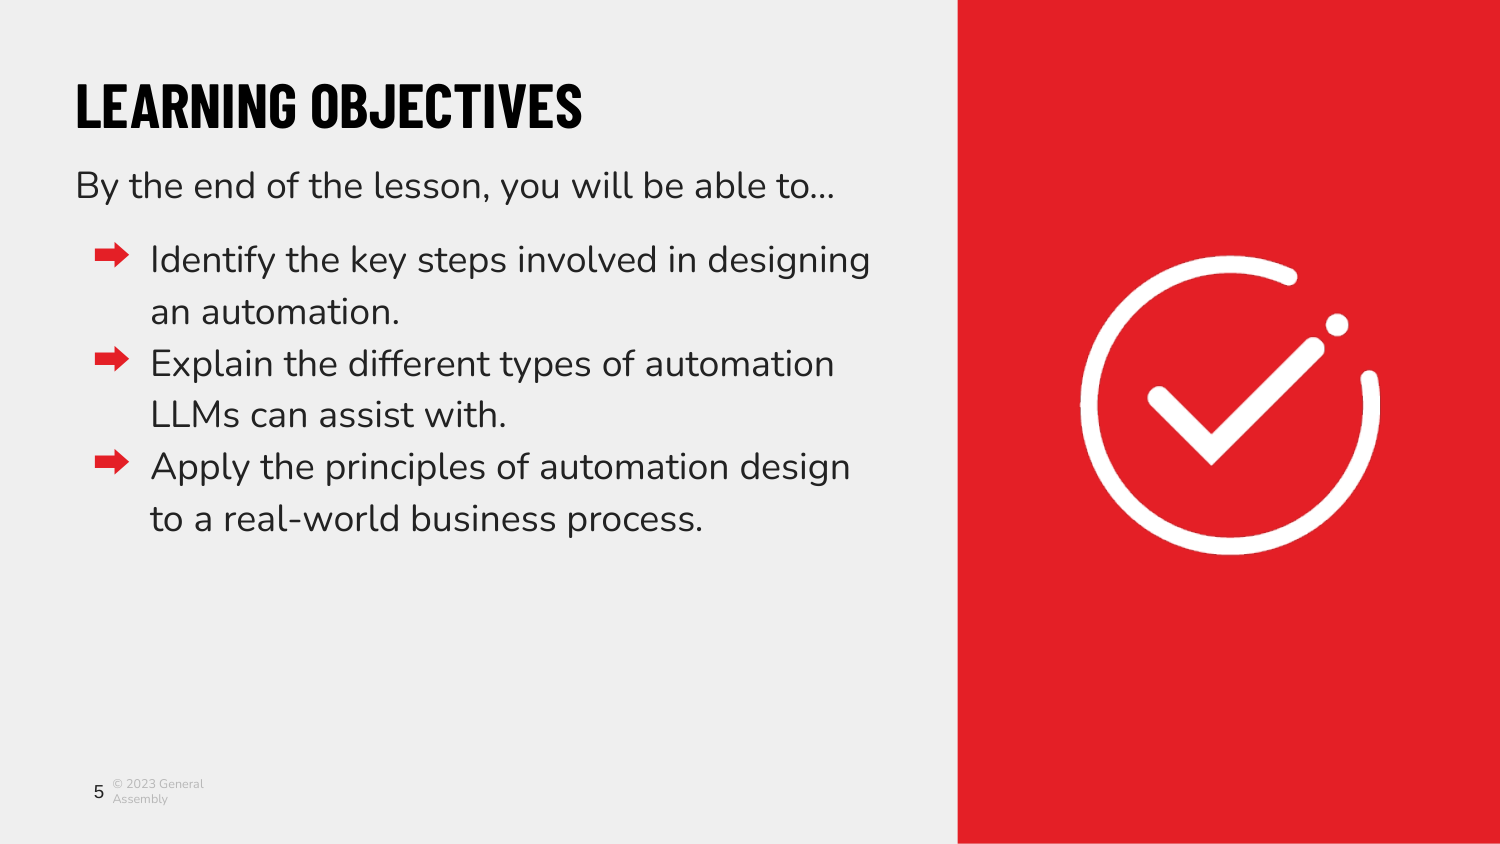

Identify the key steps involved in designing an automation.
Explain the different types of automation LLMs can assist with.
Apply the principles of automation design to a real-world business process.
5